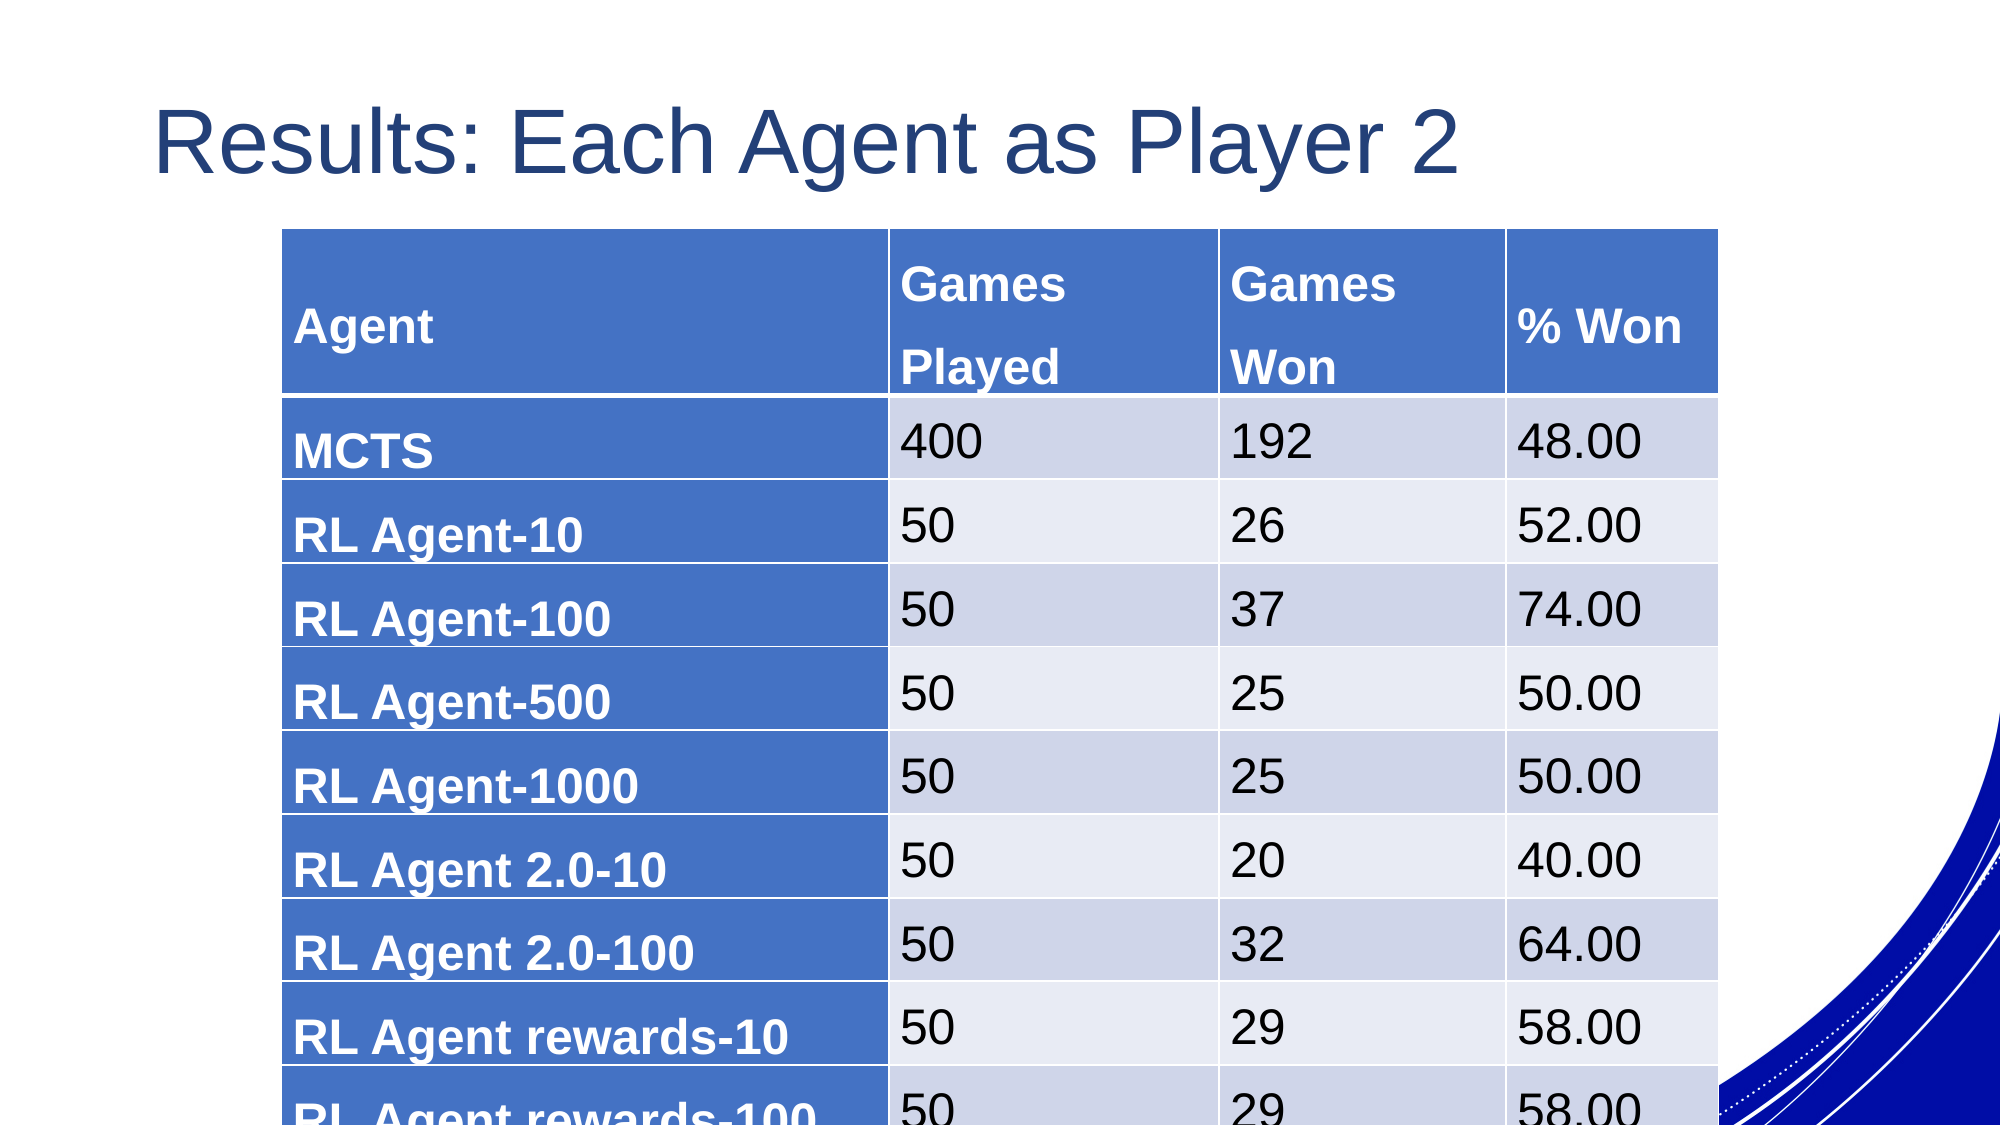

# Results: Each Agent as Player 2
| Agent | Games Played | Games Won | % Won |
| --- | --- | --- | --- |
| MCTS | 400 | 192 | 48.00 |
| RL Agent-10 | 50 | 26 | 52.00 |
| RL Agent-100 | 50 | 37 | 74.00 |
| RL Agent-500 | 50 | 25 | 50.00 |
| RL Agent-1000 | 50 | 25 | 50.00 |
| RL Agent 2.0-10 | 50 | 20 | 40.00 |
| RL Agent 2.0-100 | 50 | 32 | 64.00 |
| RL Agent rewards-10 | 50 | 29 | 58.00 |
| RL Agent rewards-100 | 50 | 29 | 58.00 |